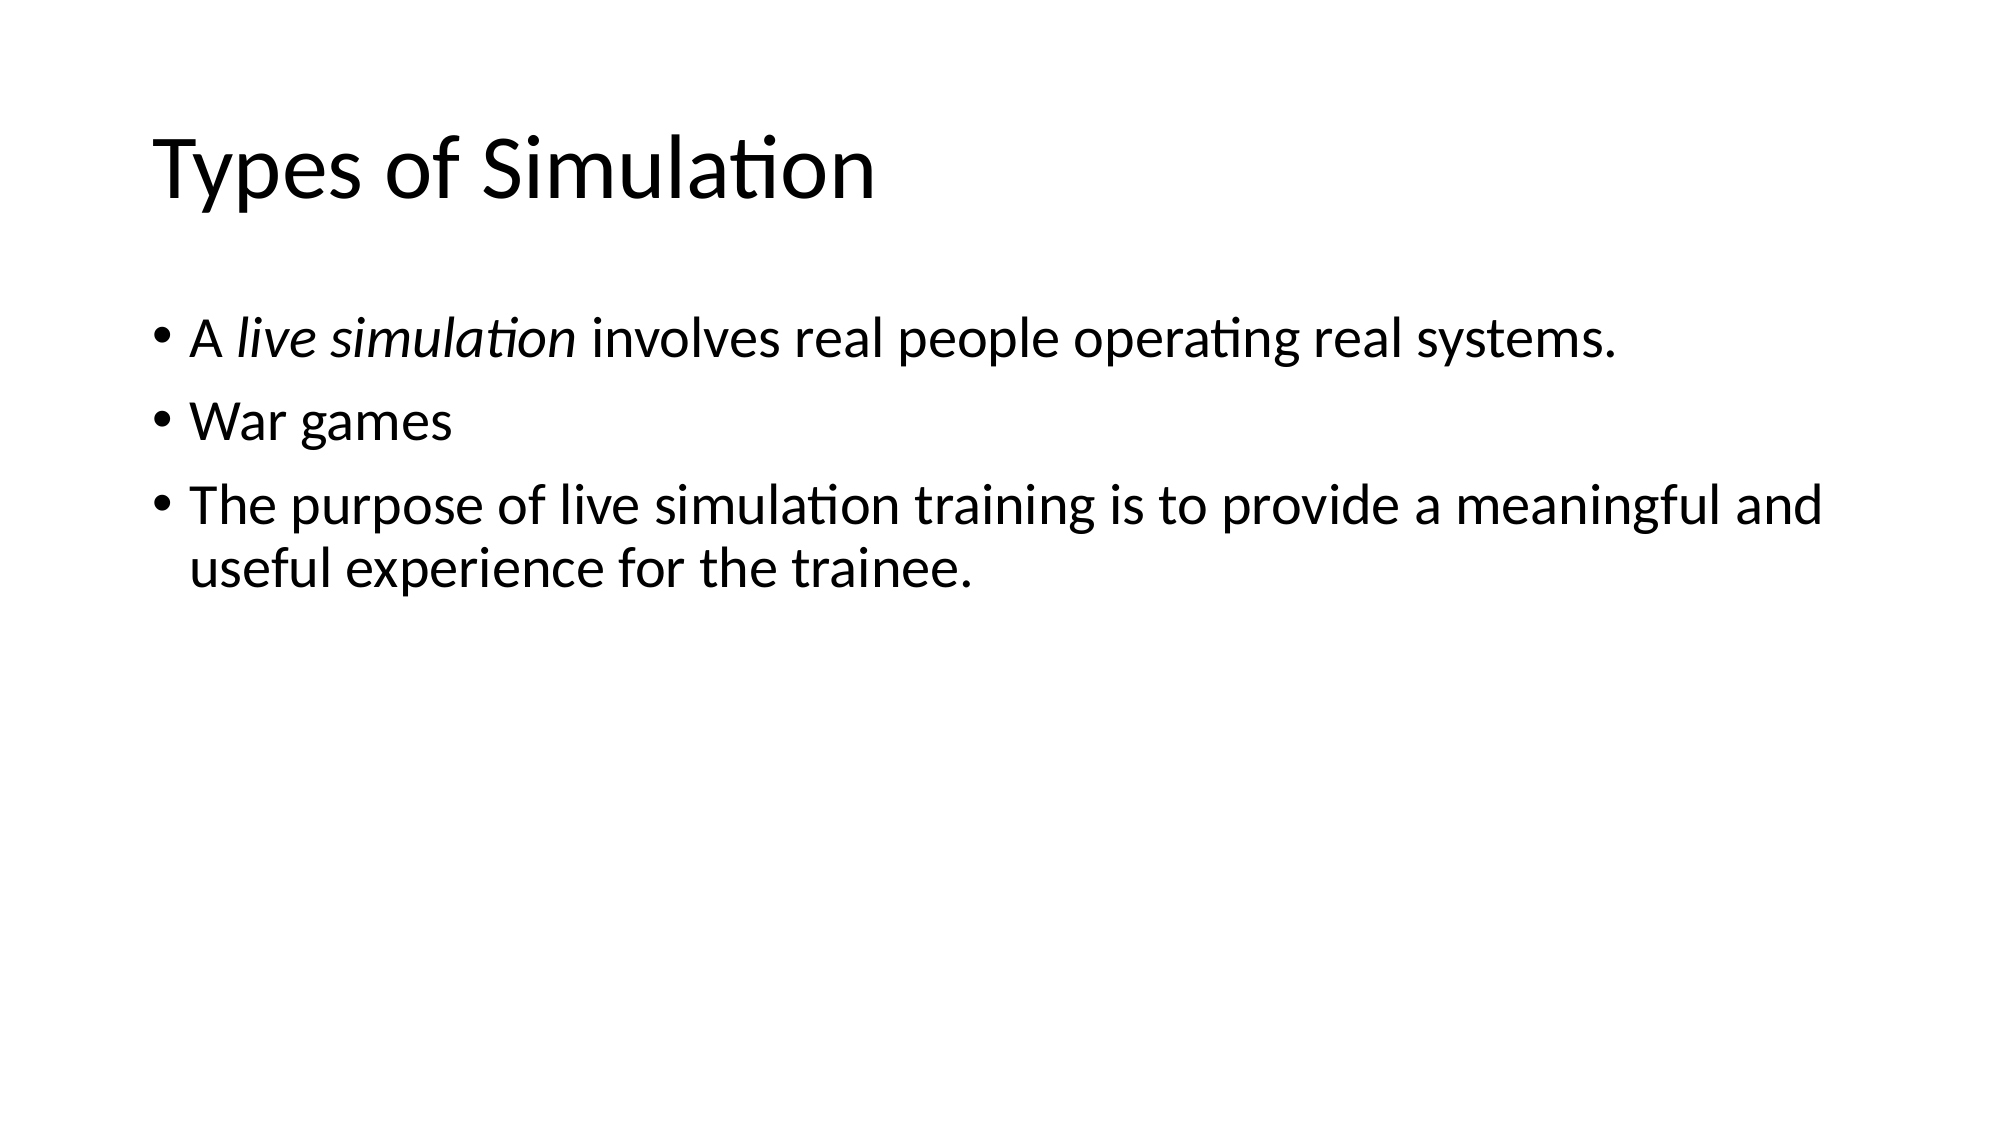

Types of Simulation
A live simulation involves real people operating real systems.
War games
The purpose of live simulation training is to provide a meaningful and useful experience for the trainee.